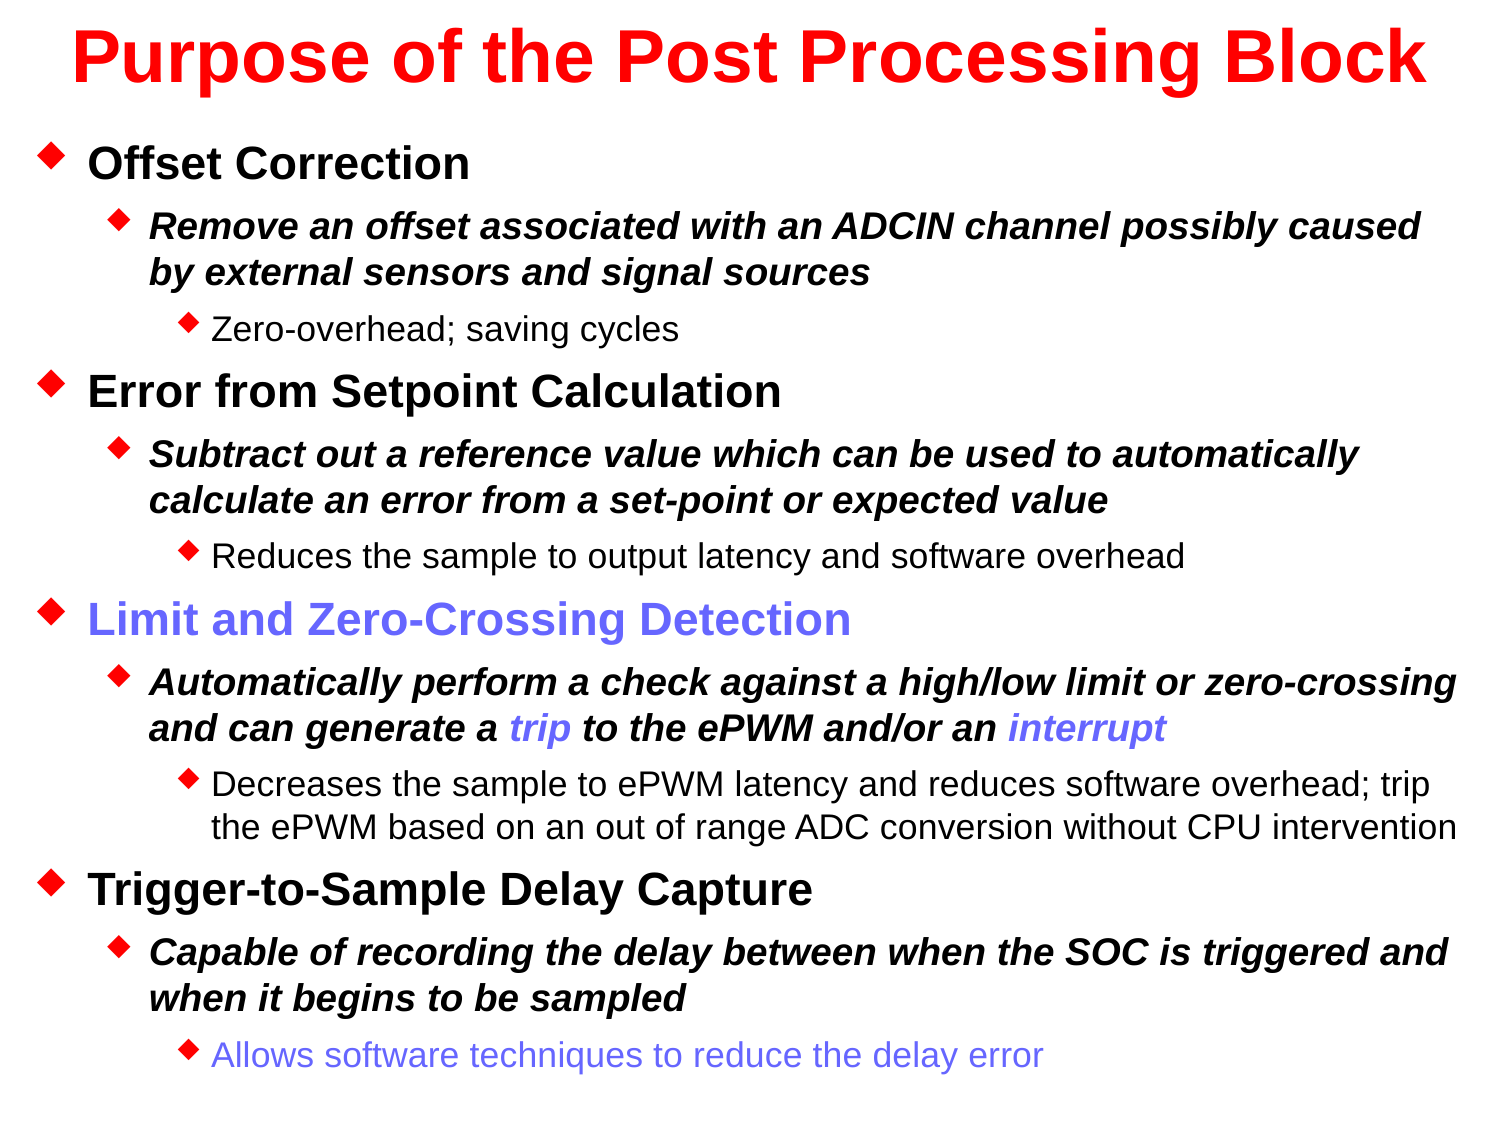

# Purpose of the Post Processing Block
Offset Correction
Remove an offset associated with an ADCIN channel possibly caused by external sensors and signal sources
Zero-overhead; saving cycles
Error from Setpoint Calculation
Subtract out a reference value which can be used to automatically calculate an error from a set-point or expected value
Reduces the sample to output latency and software overhead
Limit and Zero-Crossing Detection
Automatically perform a check against a high/low limit or zero-crossing and can generate a trip to the ePWM and/or an interrupt
Decreases the sample to ePWM latency and reduces software overhead; trip the ePWM based on an out of range ADC conversion without CPU intervention
Trigger-to-Sample Delay Capture
Capable of recording the delay between when the SOC is triggered and when it begins to be sampled
Allows software techniques to reduce the delay error